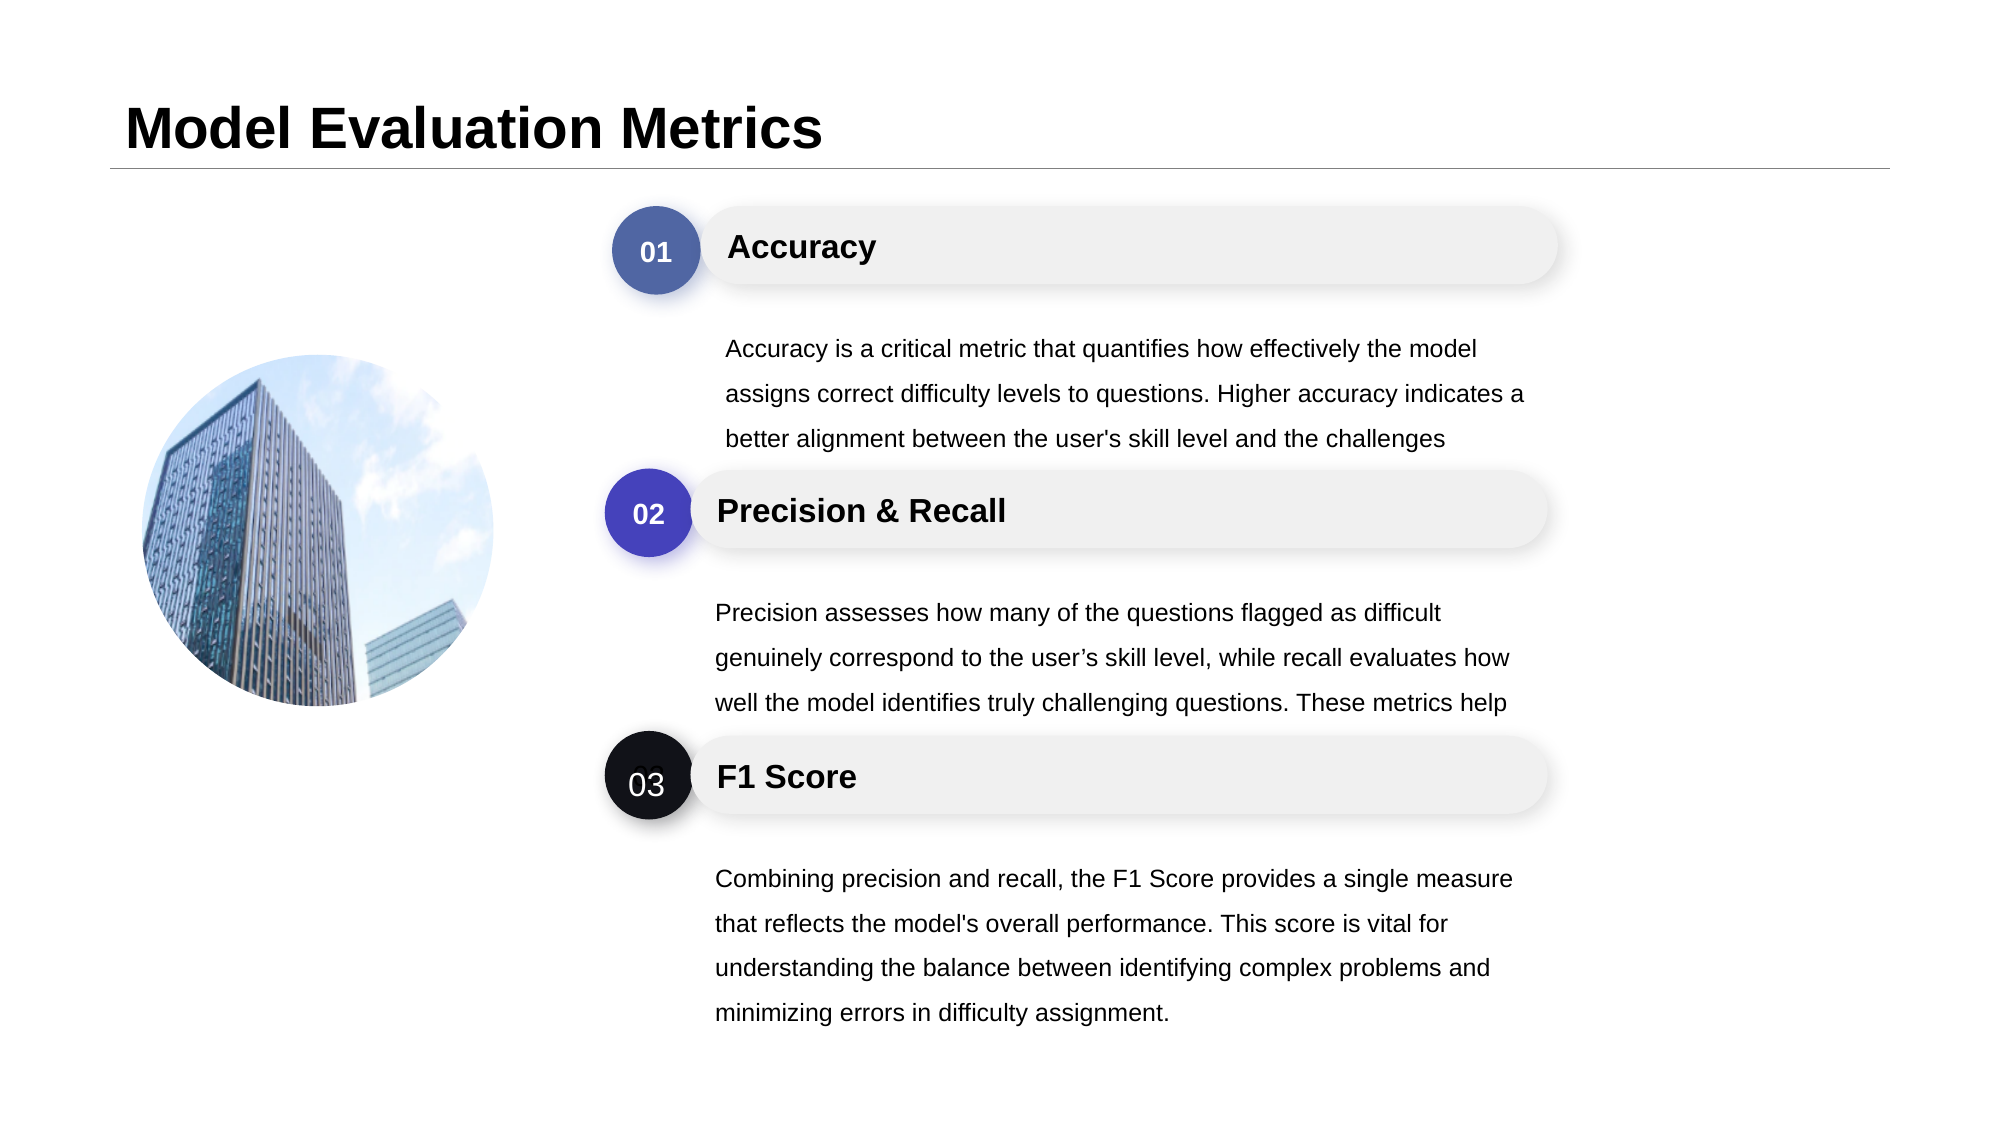

# Model Evaluation Metrics
01
Accuracy
Accuracy is a critical metric that quantifies how effectively the model assigns correct difficulty levels to questions. Higher accuracy indicates a better alignment between the user's skill level and the challenges presented.

02
Precision & Recall
Precision assesses how many of the questions flagged as difficult genuinely correspond to the user’s skill level, while recall evaluates how well the model identifies truly challenging questions. These metrics help ensure reliable difficulty adjustments.
03
03
F1 Score
Combining precision and recall, the F1 Score provides a single measure that reflects the model's overall performance. This score is vital for understanding the balance between identifying complex problems and minimizing errors in difficulty assignment.